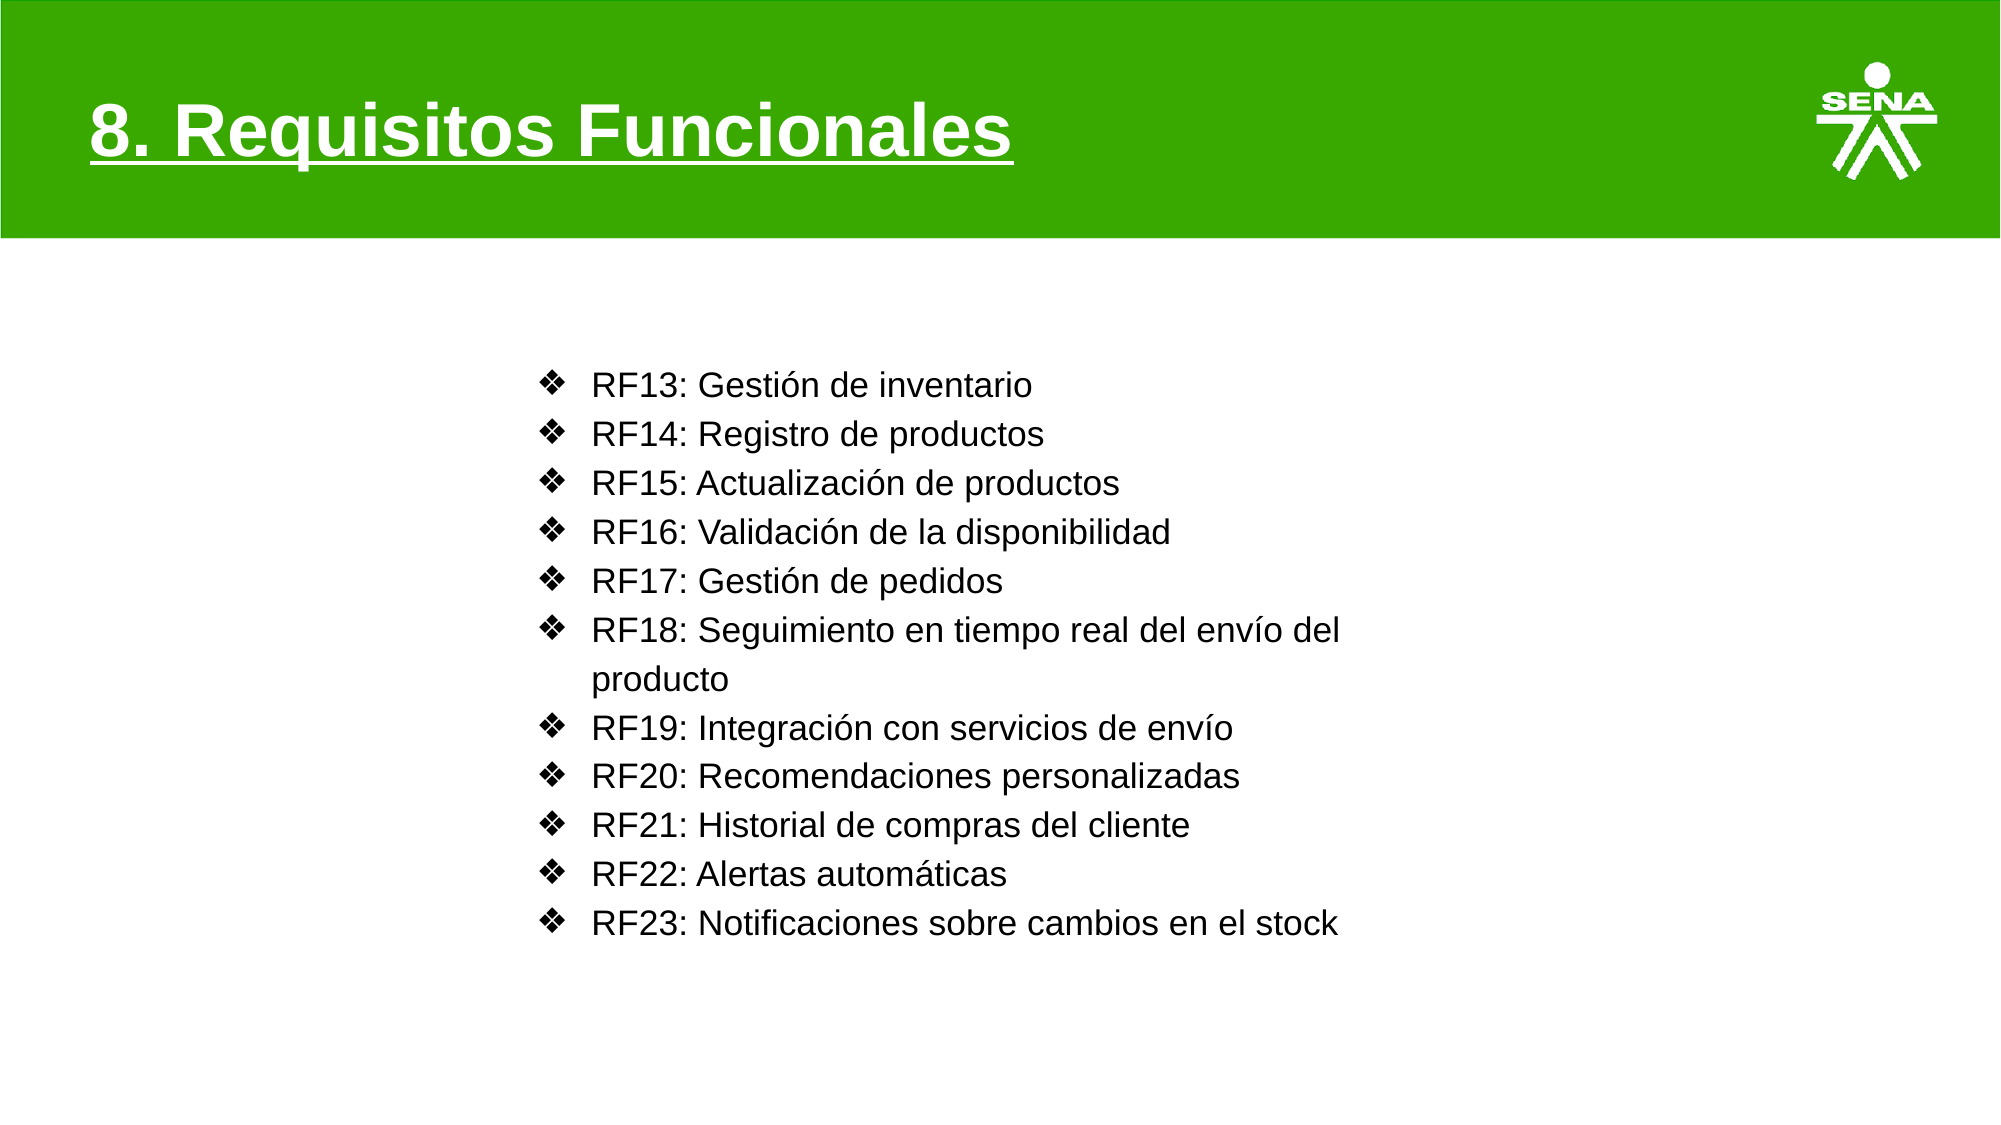

# 8. Requisitos Funcionales

RF13: Gestión de inventario
RF14: Registro de productos
RF15: Actualización de productos
RF16: Validación de la disponibilidad
RF17: Gestión de pedidos
RF18: Seguimiento en tiempo real del envío del producto
RF19: Integración con servicios de envío
RF20: Recomendaciones personalizadas
RF21: Historial de compras del cliente
RF22: Alertas automáticas
RF23: Notificaciones sobre cambios en el stock